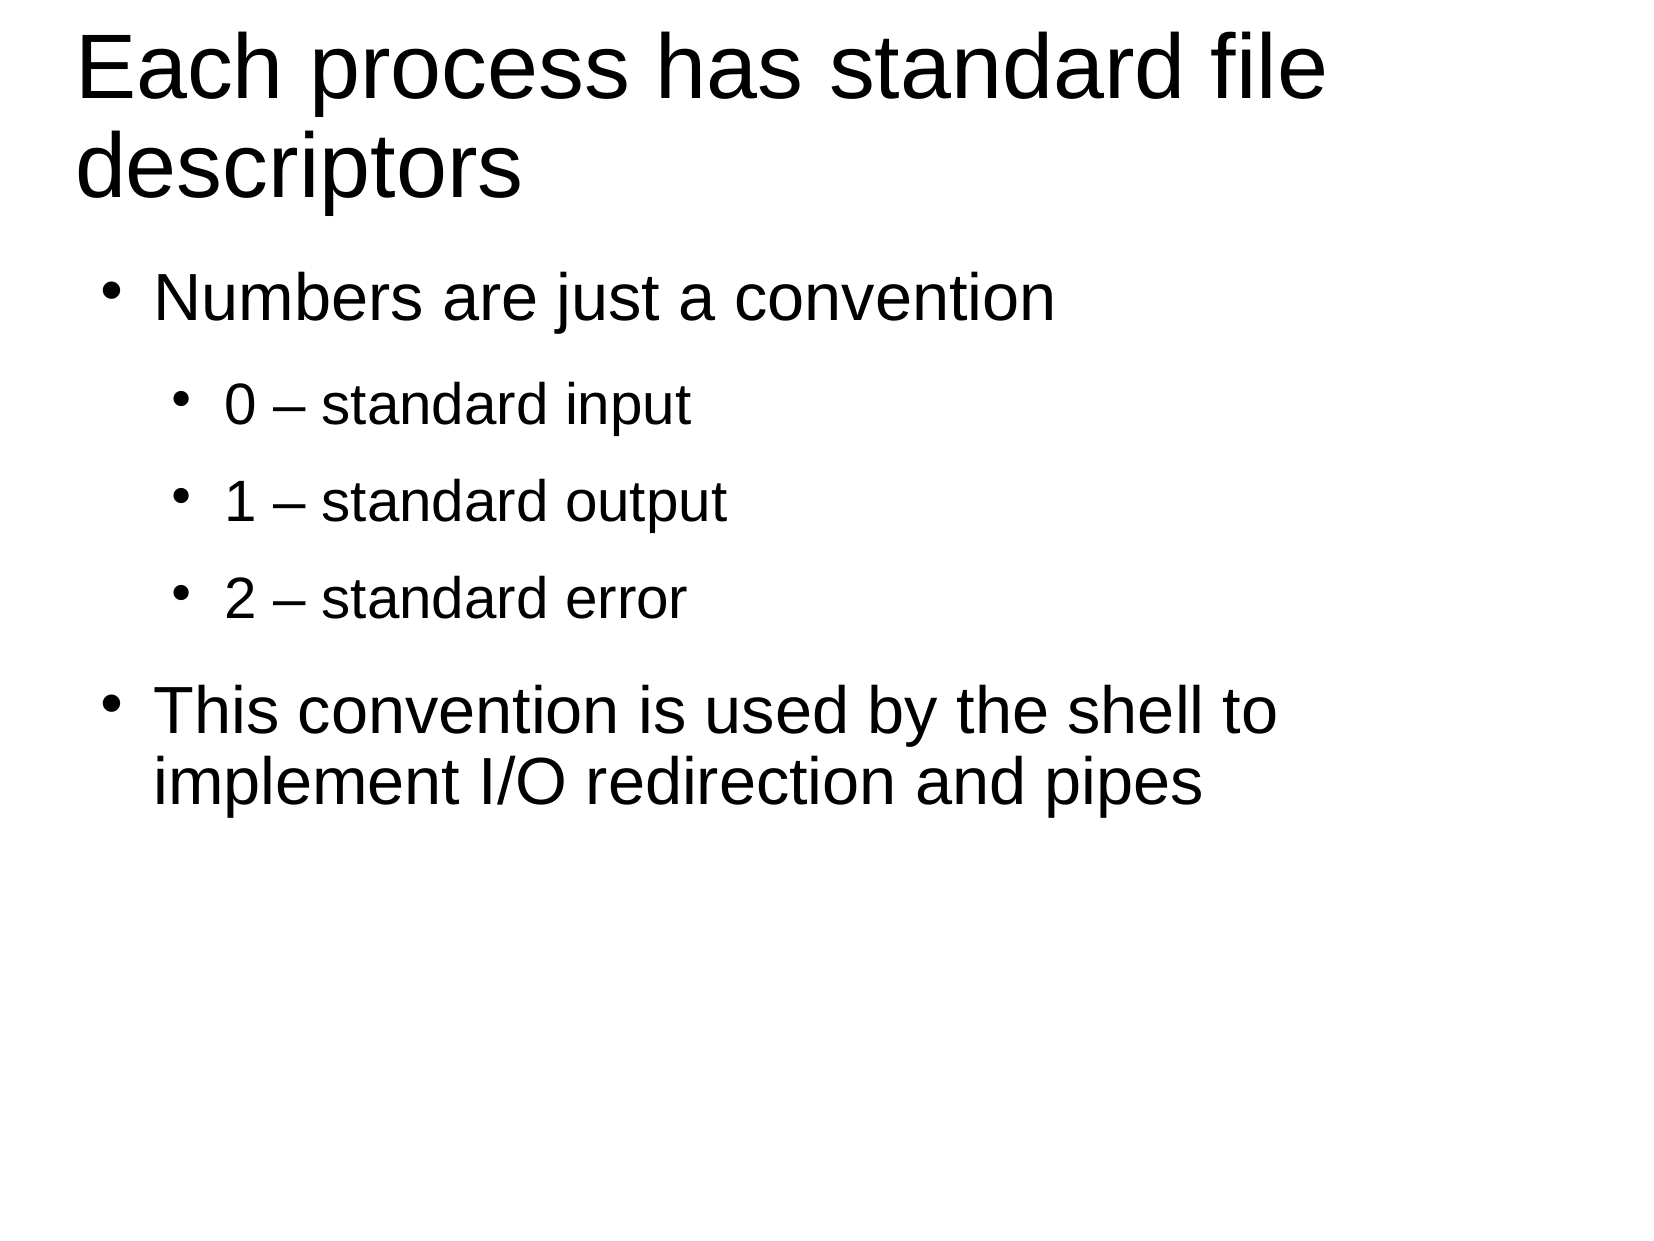

# Each process has standard file descriptors
Numbers are just a convention
0 – standard input
1 – standard output
2 – standard error
This convention is used by the shell to implement I/O redirection and pipes